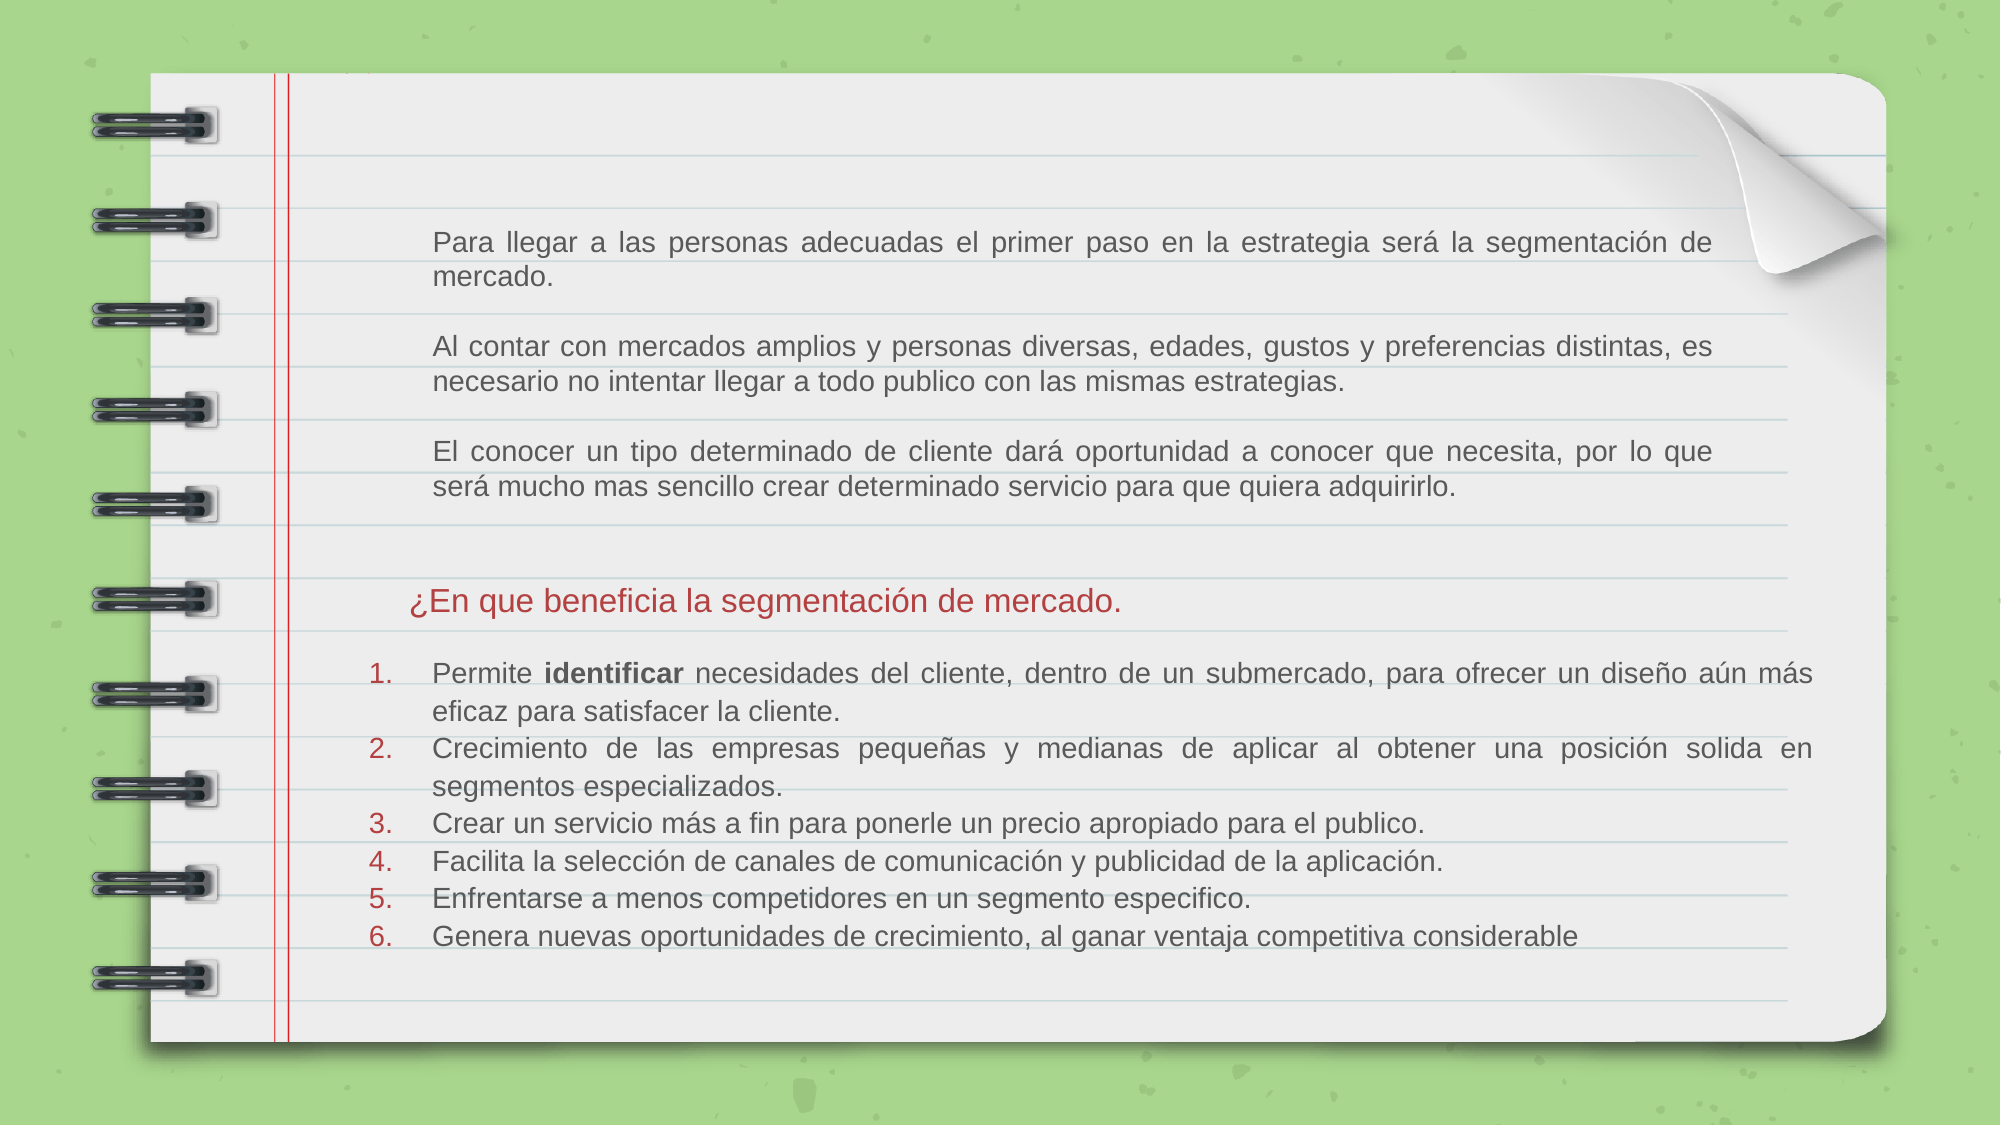

Para llegar a las personas adecuadas el primer paso en la estrategia será la segmentación de mercado.

Al contar con mercados amplios y personas diversas, edades, gustos y preferencias distintas, es necesario no intentar llegar a todo publico con las mismas estrategias.

El conocer un tipo determinado de cliente dará oportunidad a conocer que necesita, por lo que será mucho mas sencillo crear determinado servicio para que quiera adquirirlo.

Permite identificar necesidades del cliente, dentro de un submercado, para ofrecer un diseño aún más eficaz para satisfacer la cliente.
Crecimiento de las empresas pequeñas y medianas de aplicar al obtener una posición solida en segmentos especializados.
Crear un servicio más a fin para ponerle un precio apropiado para el publico.
Facilita la selección de canales de comunicación y publicidad de la aplicación.
Enfrentarse a menos competidores en un segmento especifico.
Genera nuevas oportunidades de crecimiento, al ganar ventaja competitiva considerable
¿En que beneficia la segmentación de mercado.